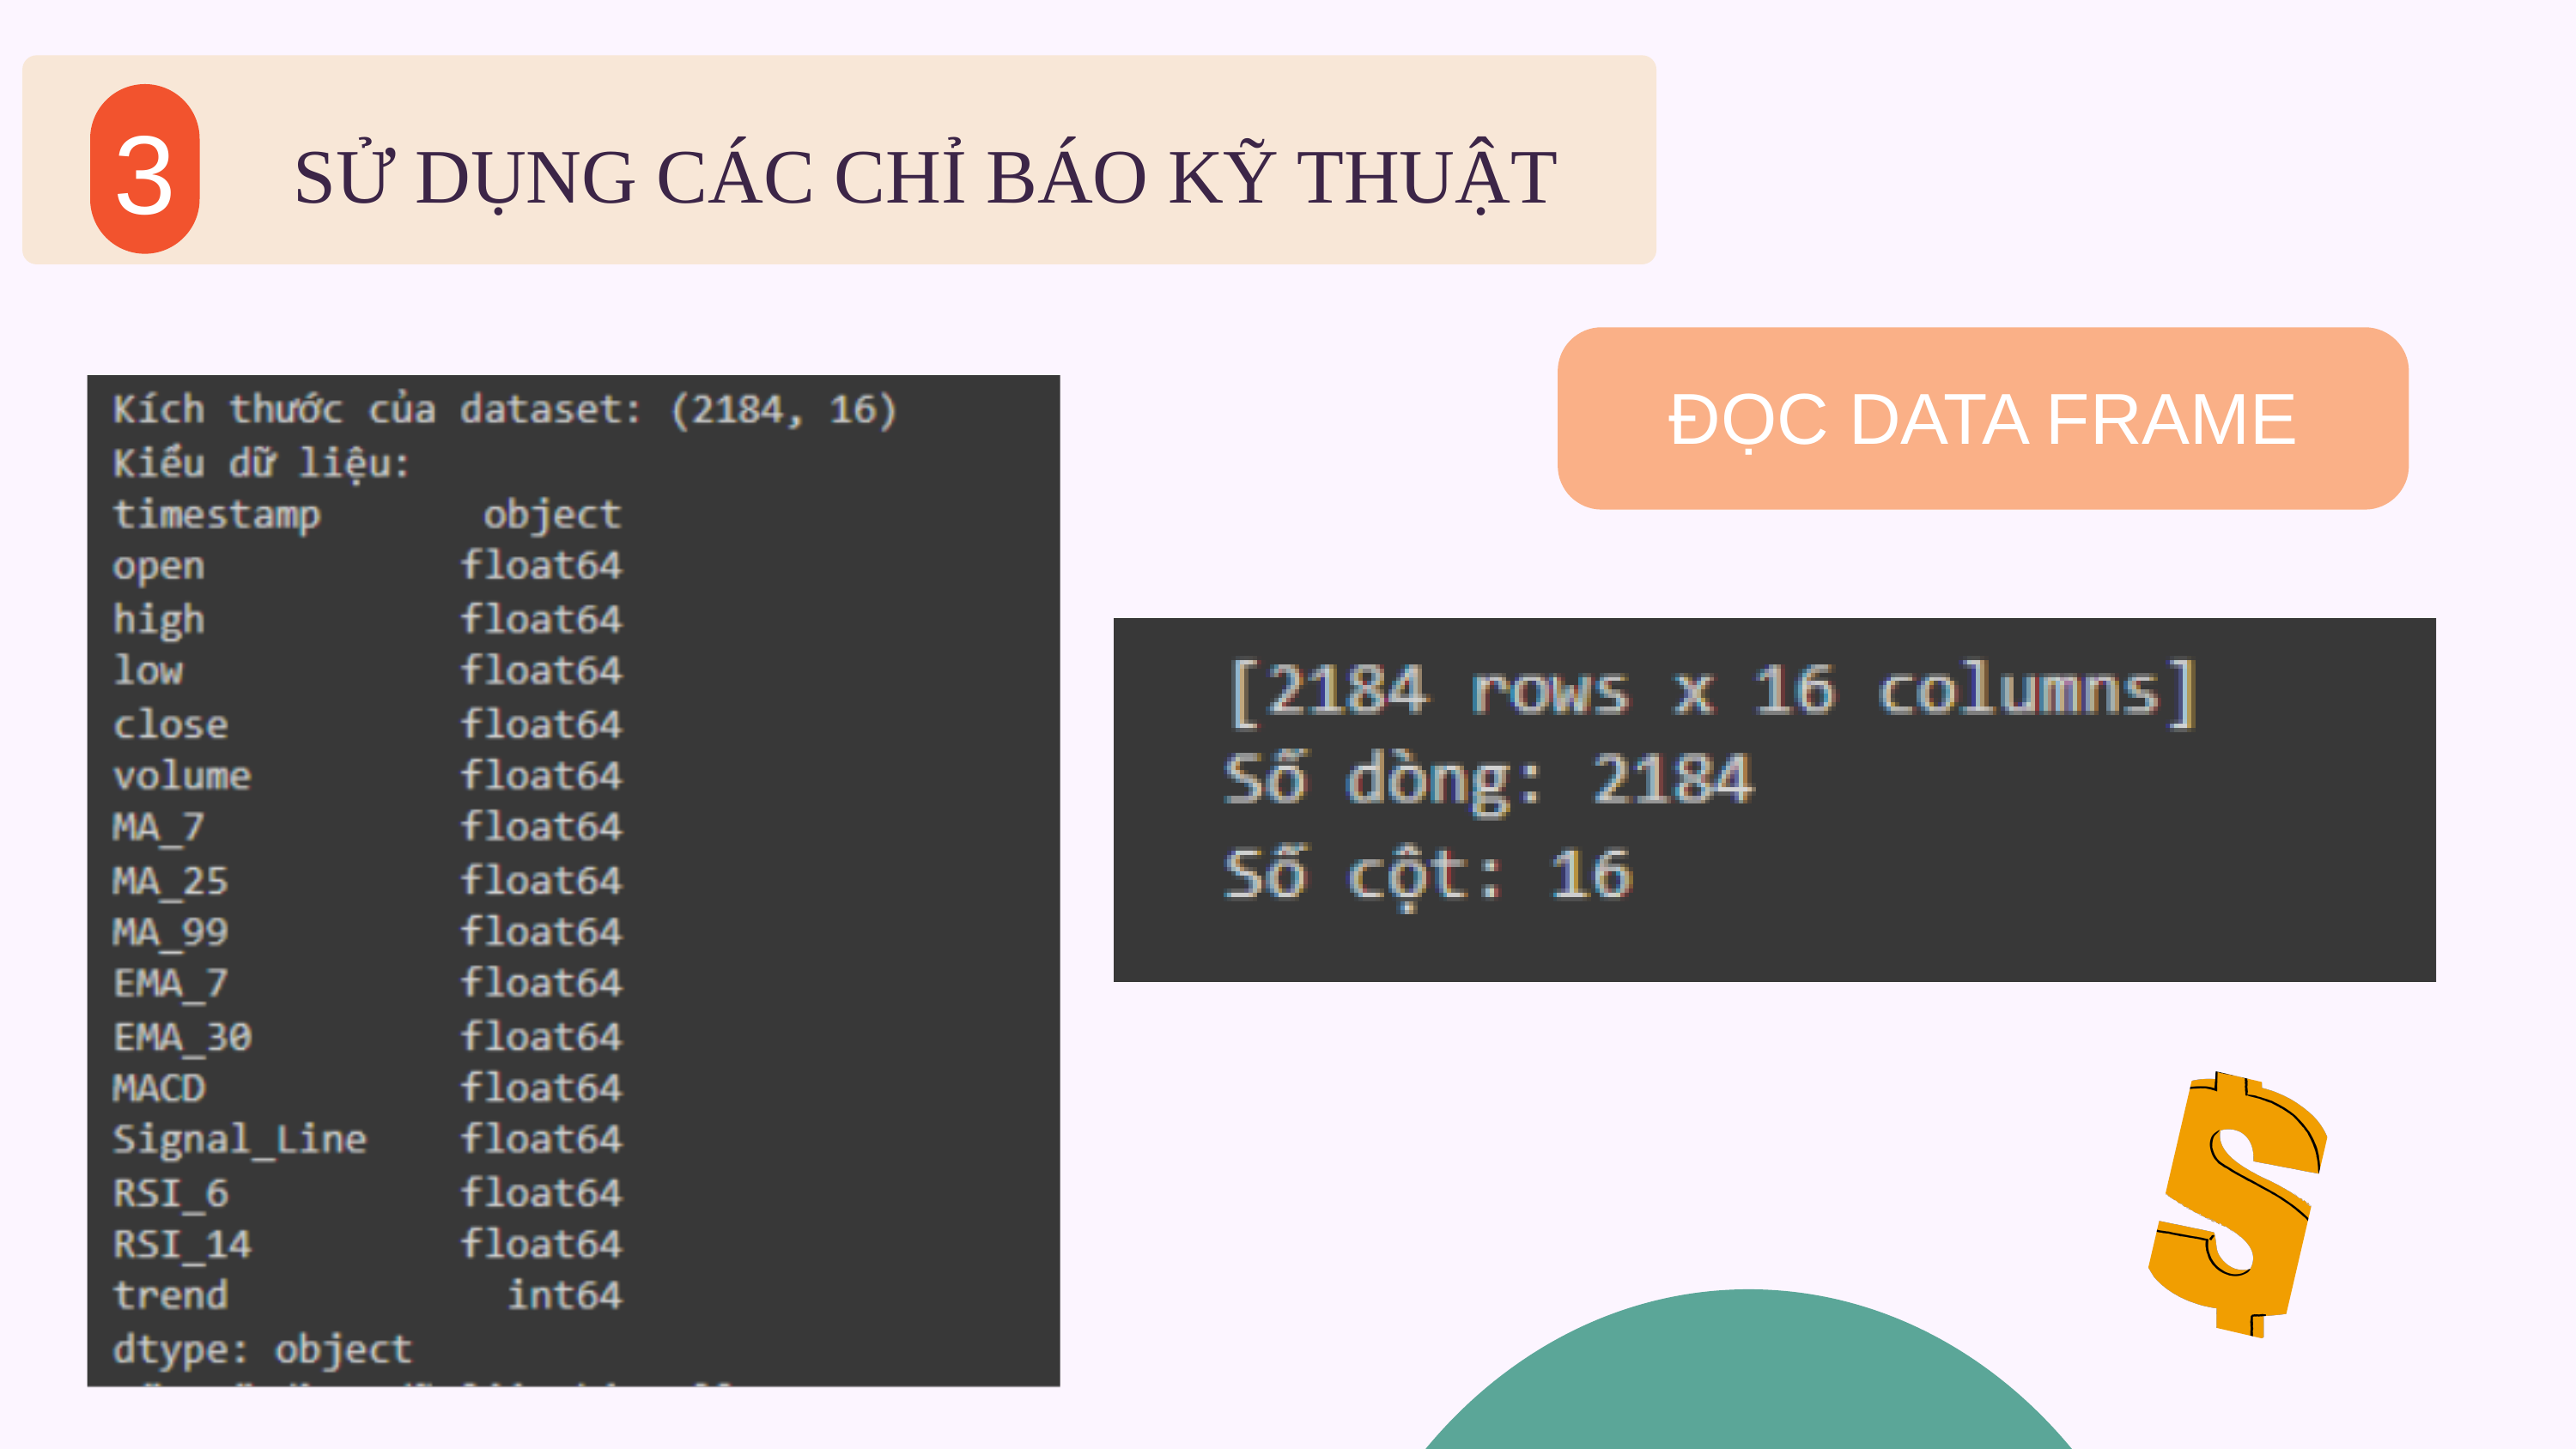

3
SỬ DỤNG CÁC CHỈ BÁO KỸ THUẬT

ĐỌC DATA FRAME